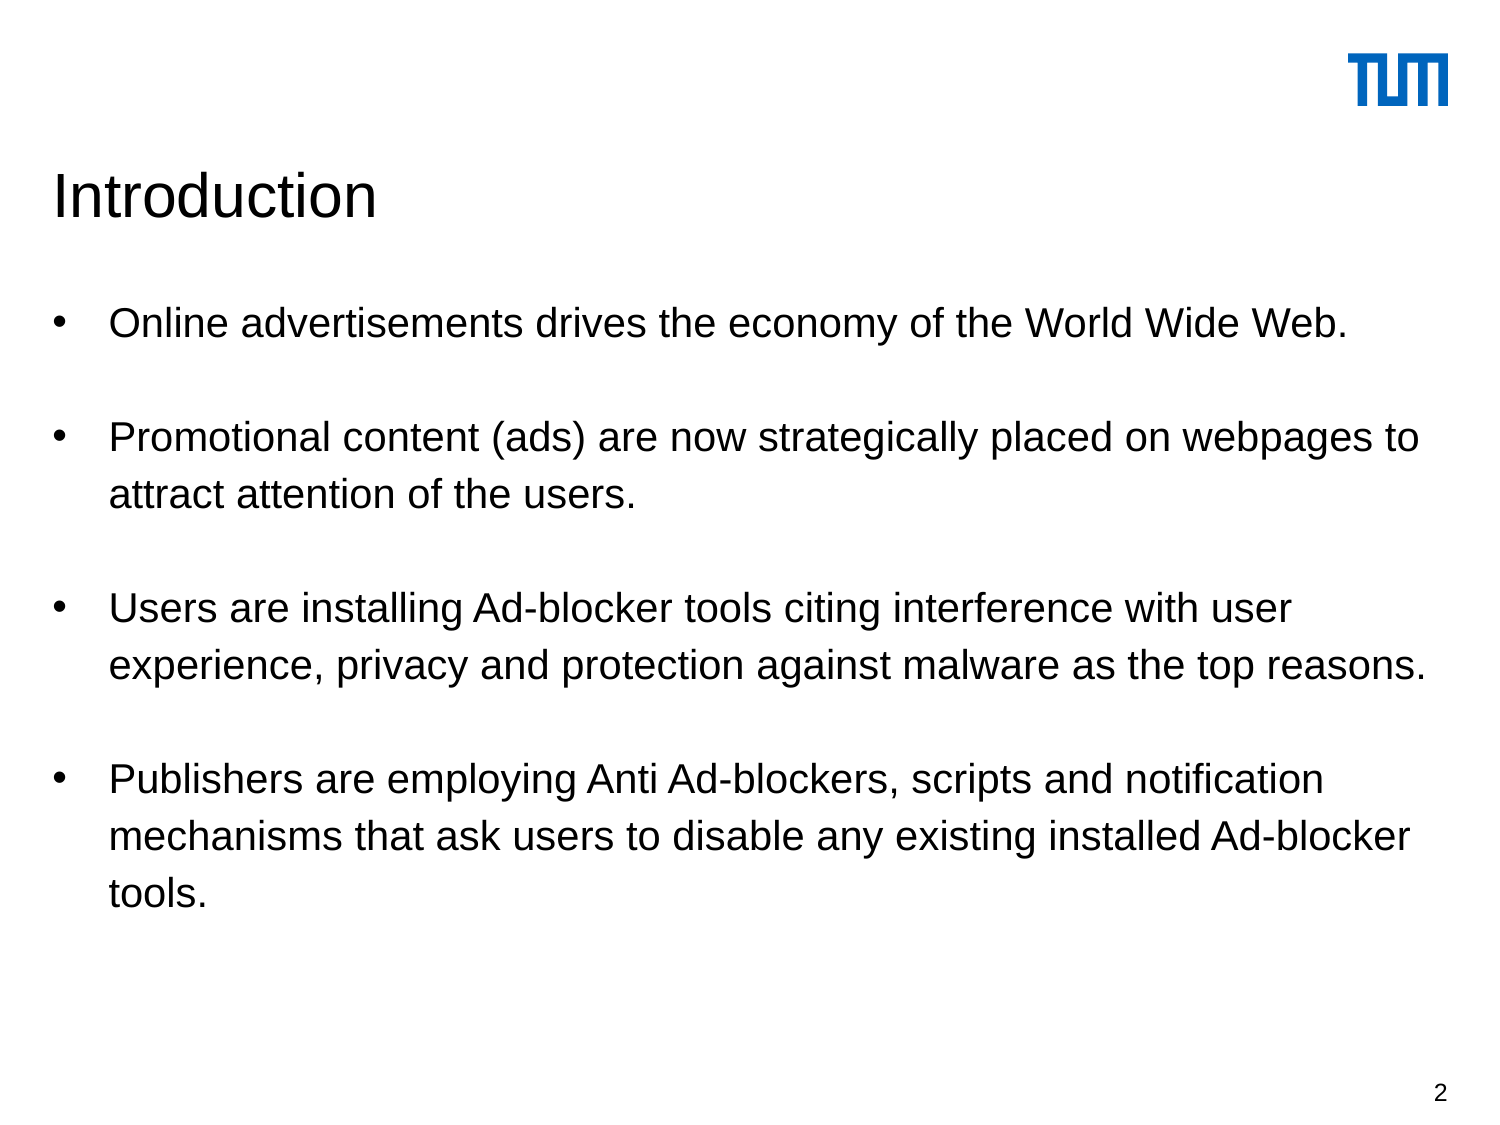

# Introduction
Online advertisements drives the economy of the World Wide Web.

Promotional content (ads) are now strategically placed on webpages to attract attention of the users.

Users are installing Ad-blocker tools citing interference with user experience, privacy and protection against malware as the top reasons.

Publishers are employing Anti Ad-blockers, scripts and notification mechanisms that ask users to disable any existing installed Ad-blocker tools.

2